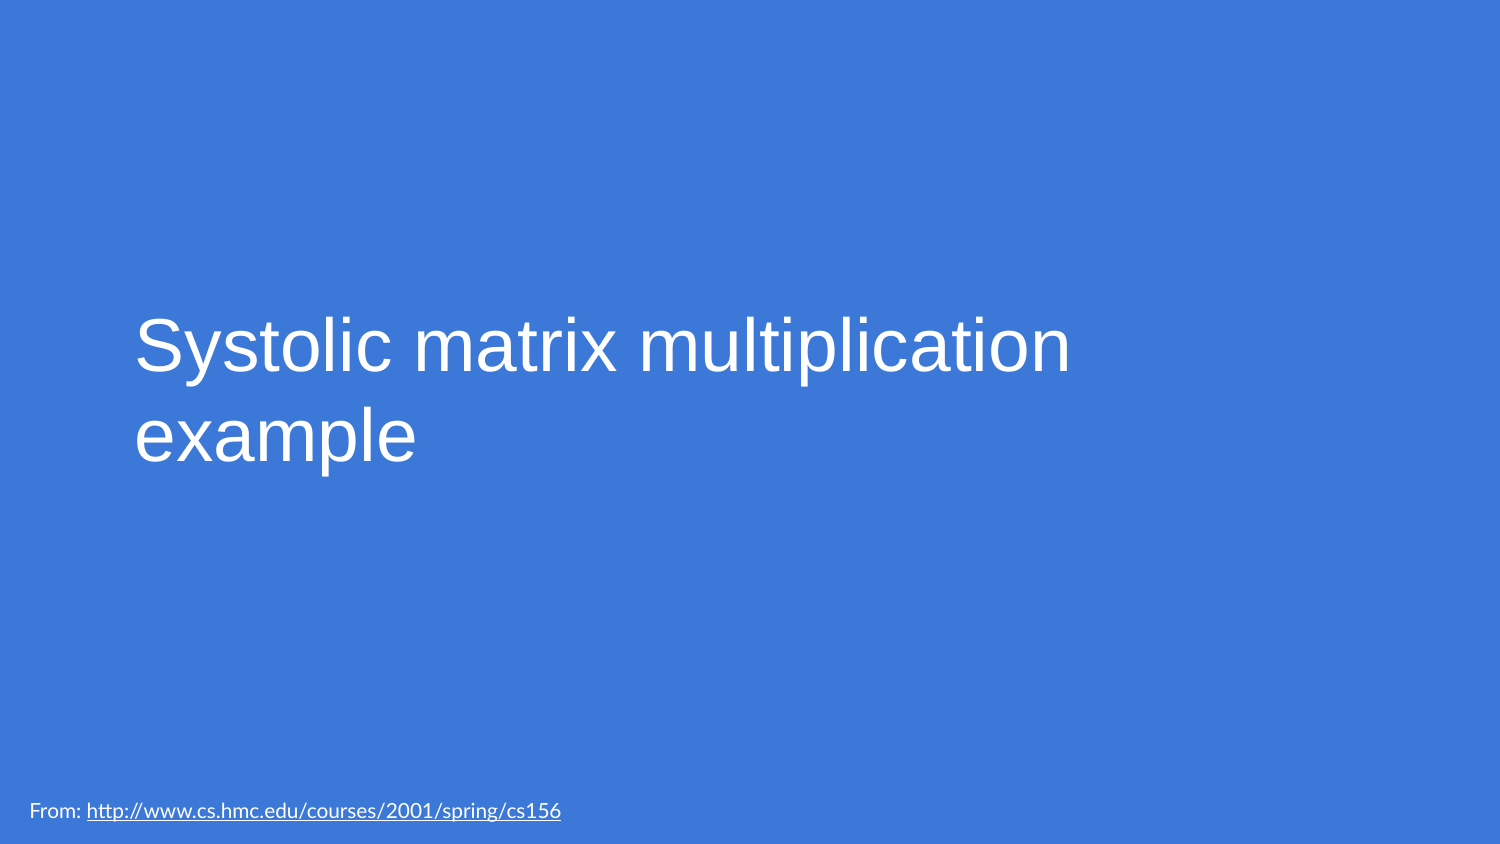

# Systolic matrix multiplication example
From: http://www.cs.hmc.edu/courses/2001/spring/cs156